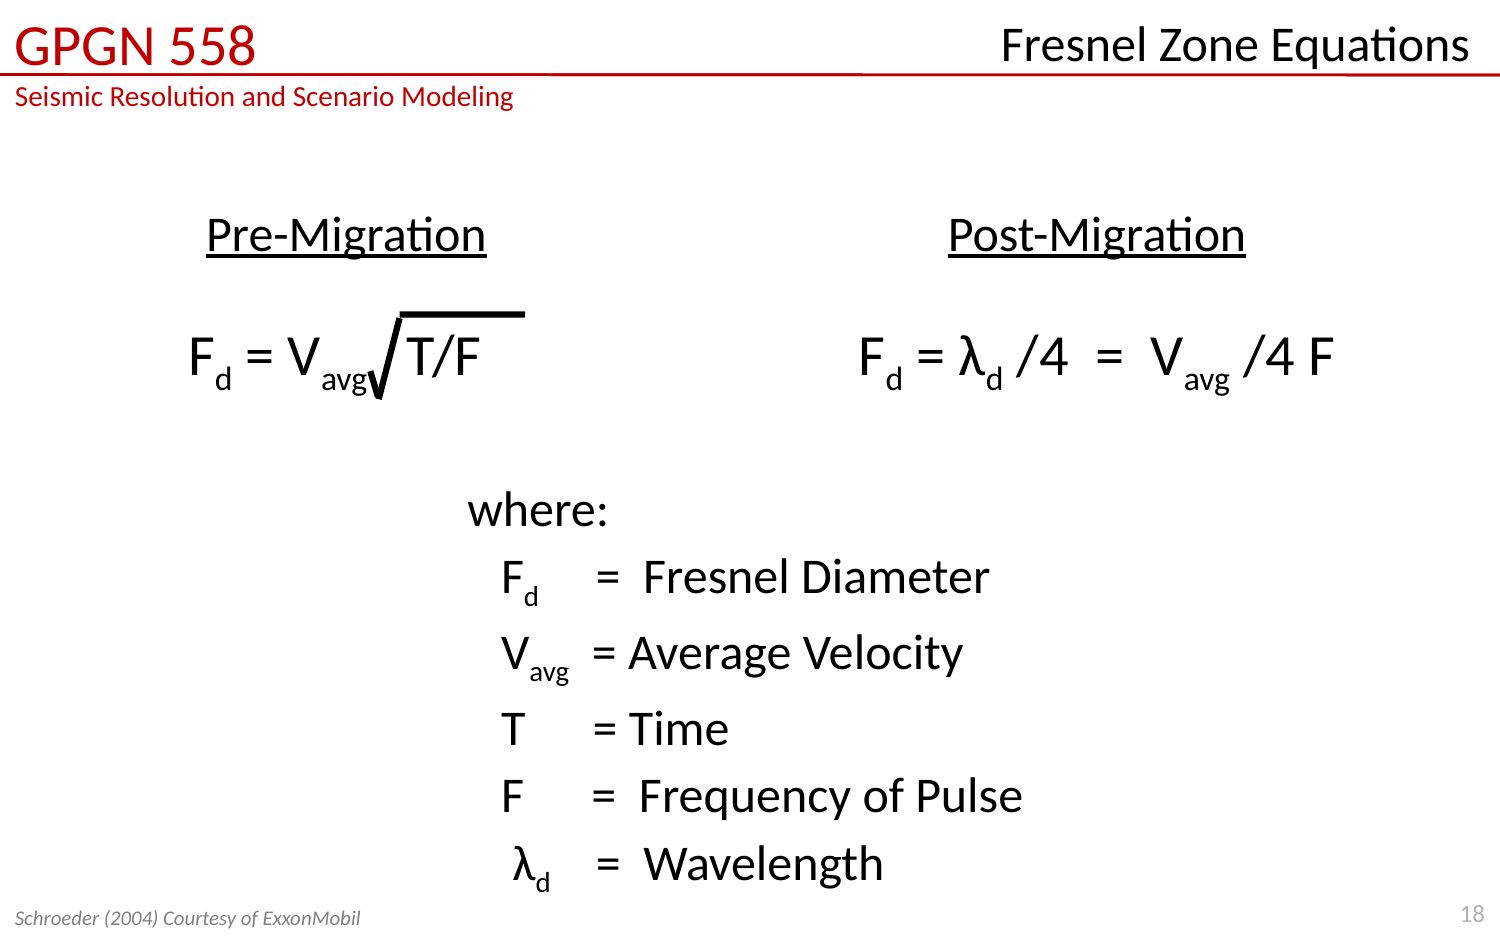

# Fresnel Zone Equations
Pre-Migration
Fd = Vavg   T/F

Post-Migration
Fd = λd /4  =  Vavg /4 F
where:
   Fd     =  Fresnel Diameter
   Vavg  = Average Velocity
   T      = Time
   F      =  Frequency of Pulse
    λd    =  Wavelength
18
Schroeder (2004) Courtesy of ExxonMobil